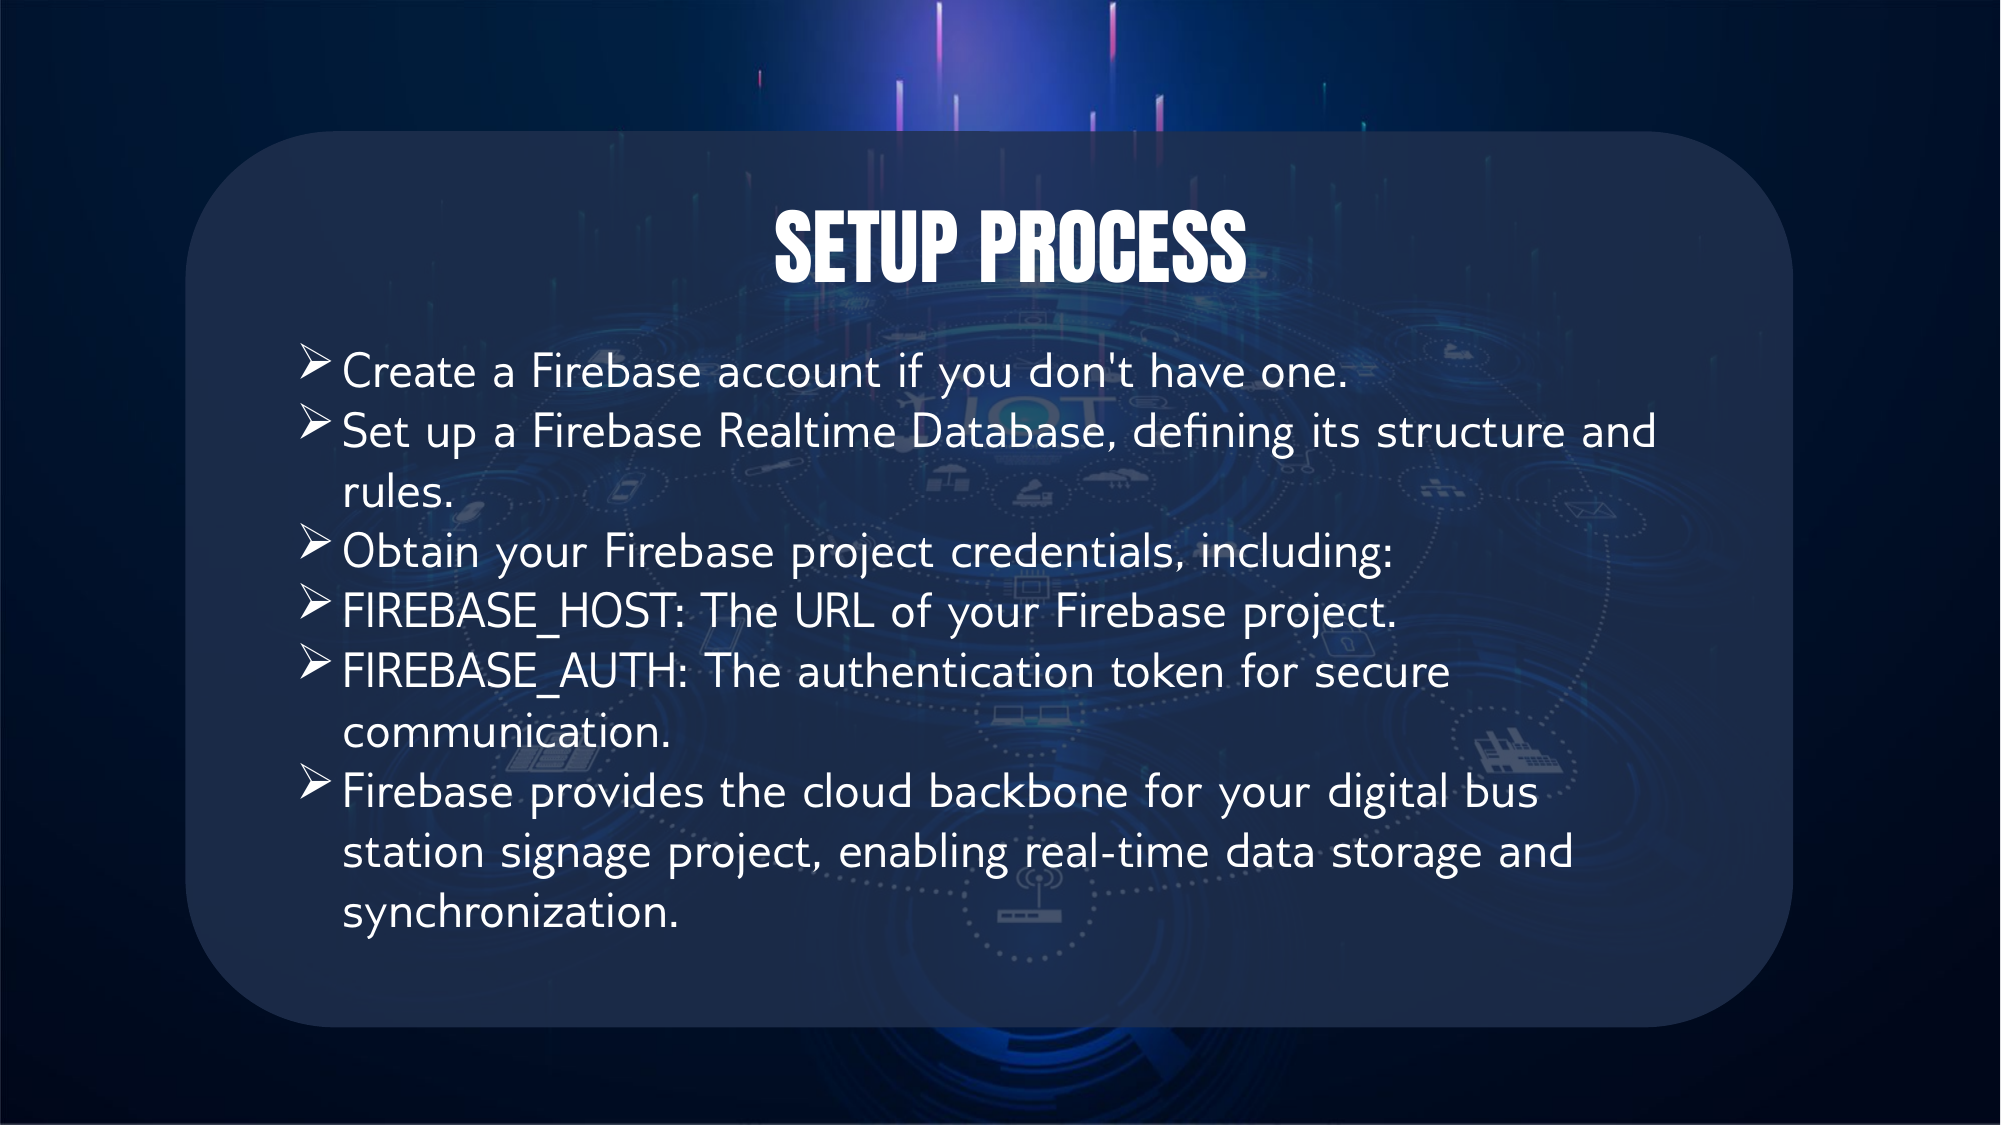

SETUP PROCESS
Create a Firebase account if you don't have one.
Set up a Firebase Realtime Database, defining its structure and rules.
Obtain your Firebase project credentials, including:
FIREBASE_HOST: The URL of your Firebase project.
FIREBASE_AUTH: The authentication token for secure communication.
Firebase provides the cloud backbone for your digital bus station signage project, enabling real-time data storage and synchronization.